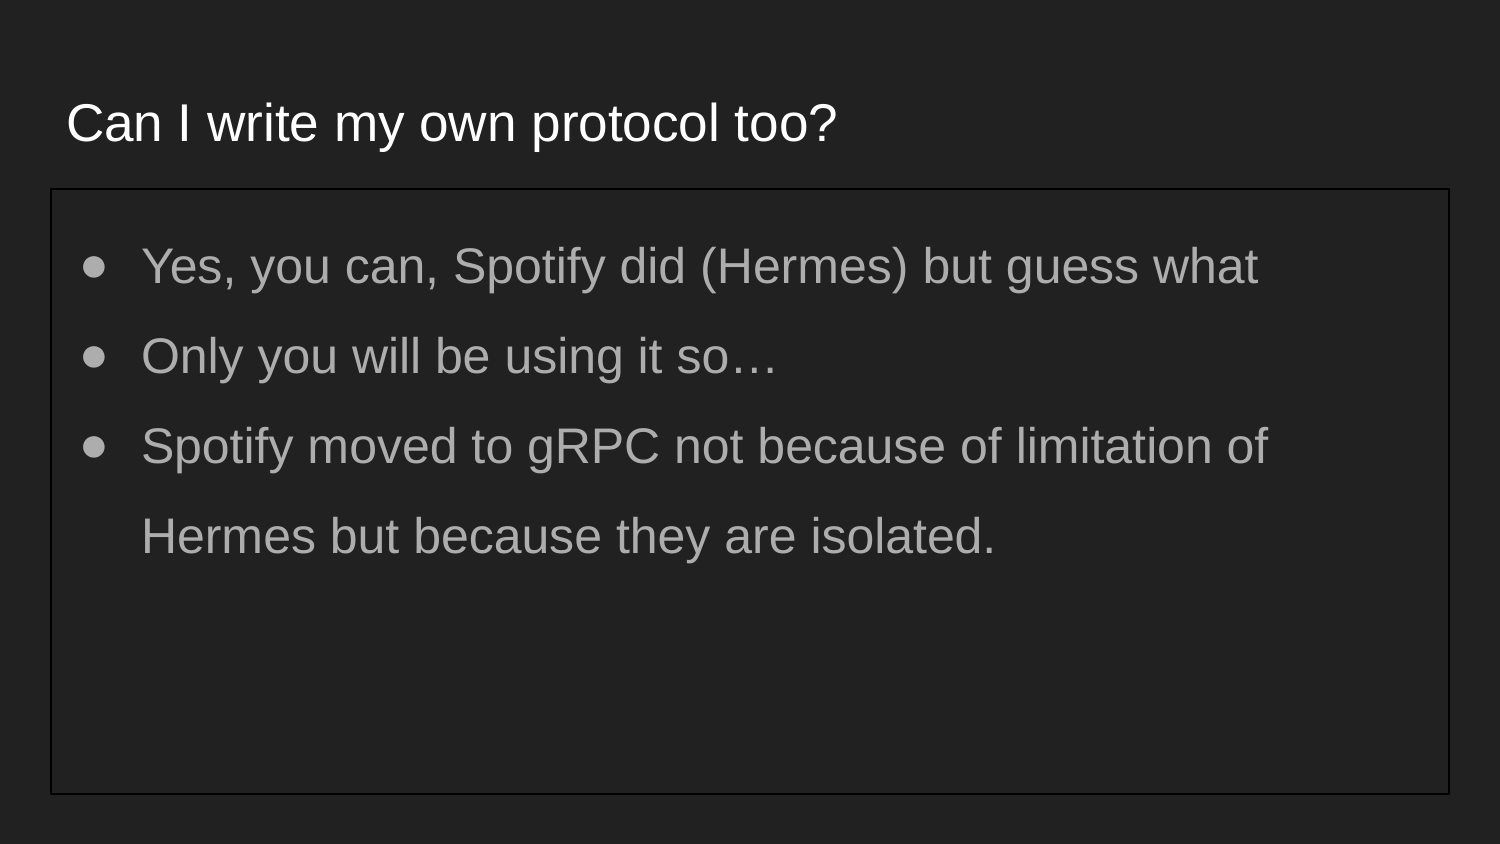

# Can I write my own protocol too?
Yes, you can, Spotify did (Hermes) but guess what
Only you will be using it so…
Spotify moved to gRPC not because of limitation of Hermes but because they are isolated.